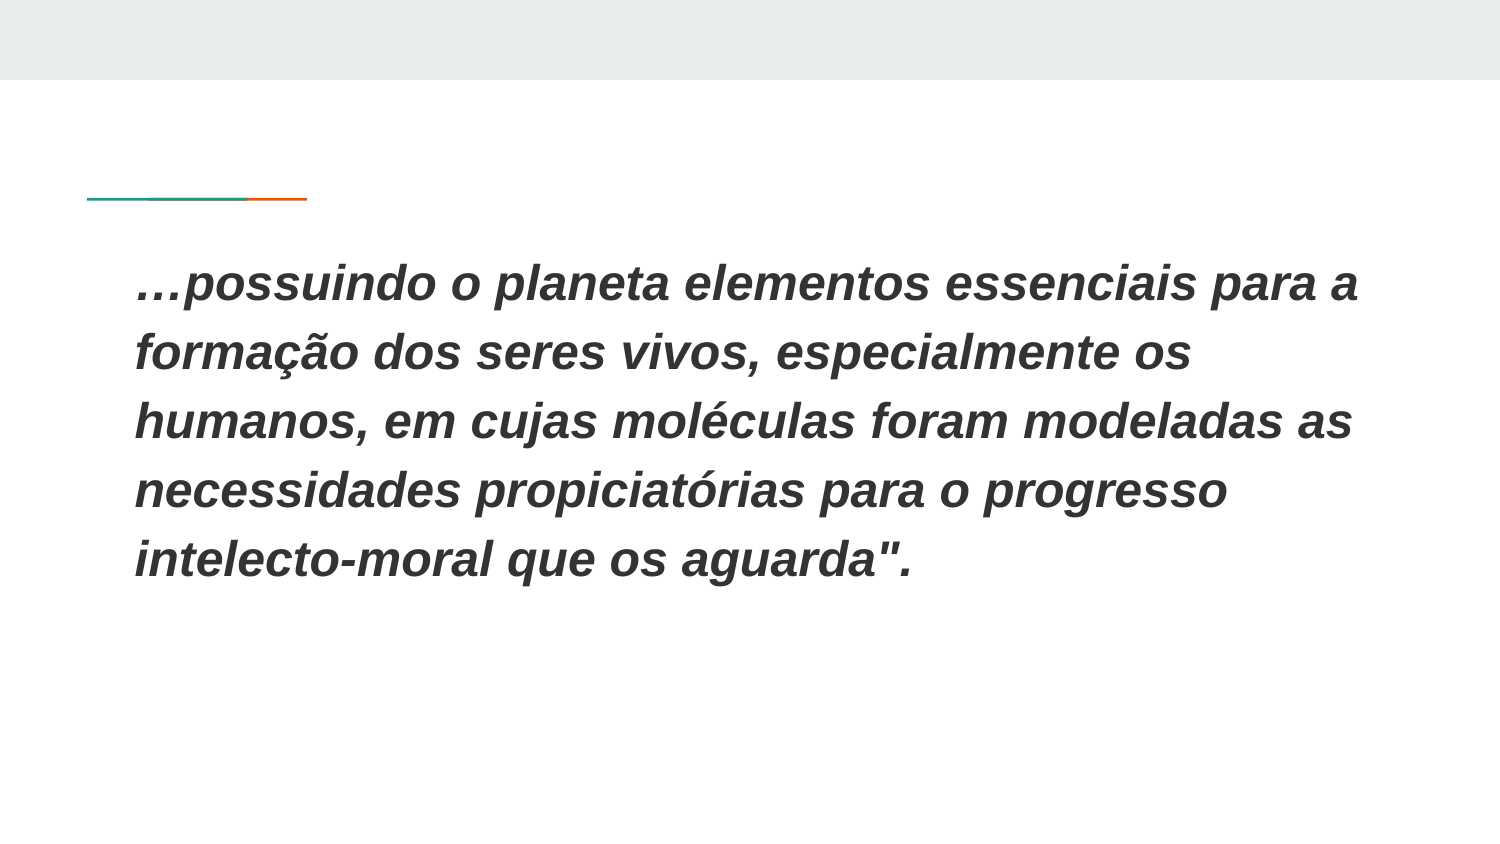

…possuindo o planeta elementos essenciais para a formação dos seres vivos, especialmente os humanos, em cujas moléculas foram modeladas as necessidades propiciatórias para o progresso intelecto-moral que os aguarda".